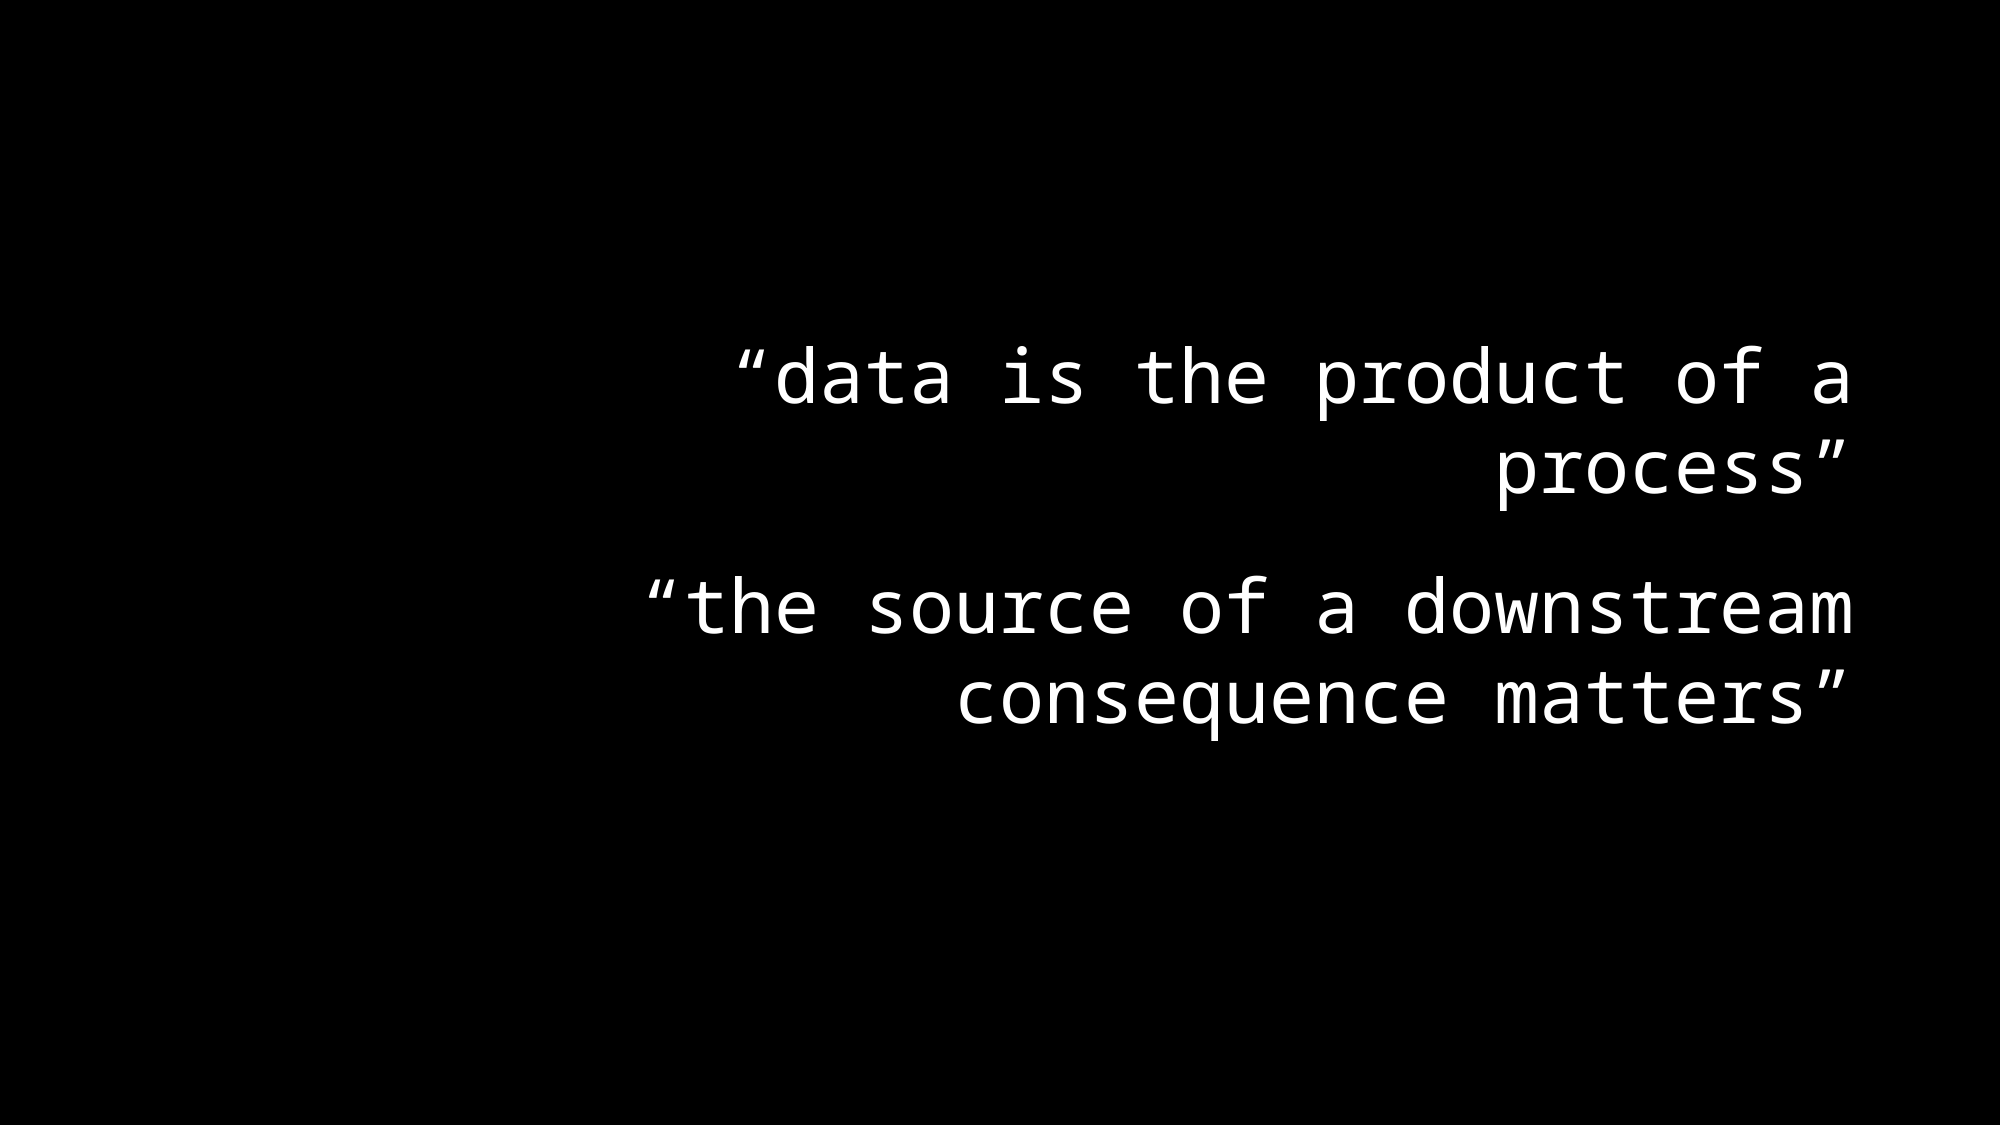

“data is the product of a process”
“the source of a downstream consequence matters”